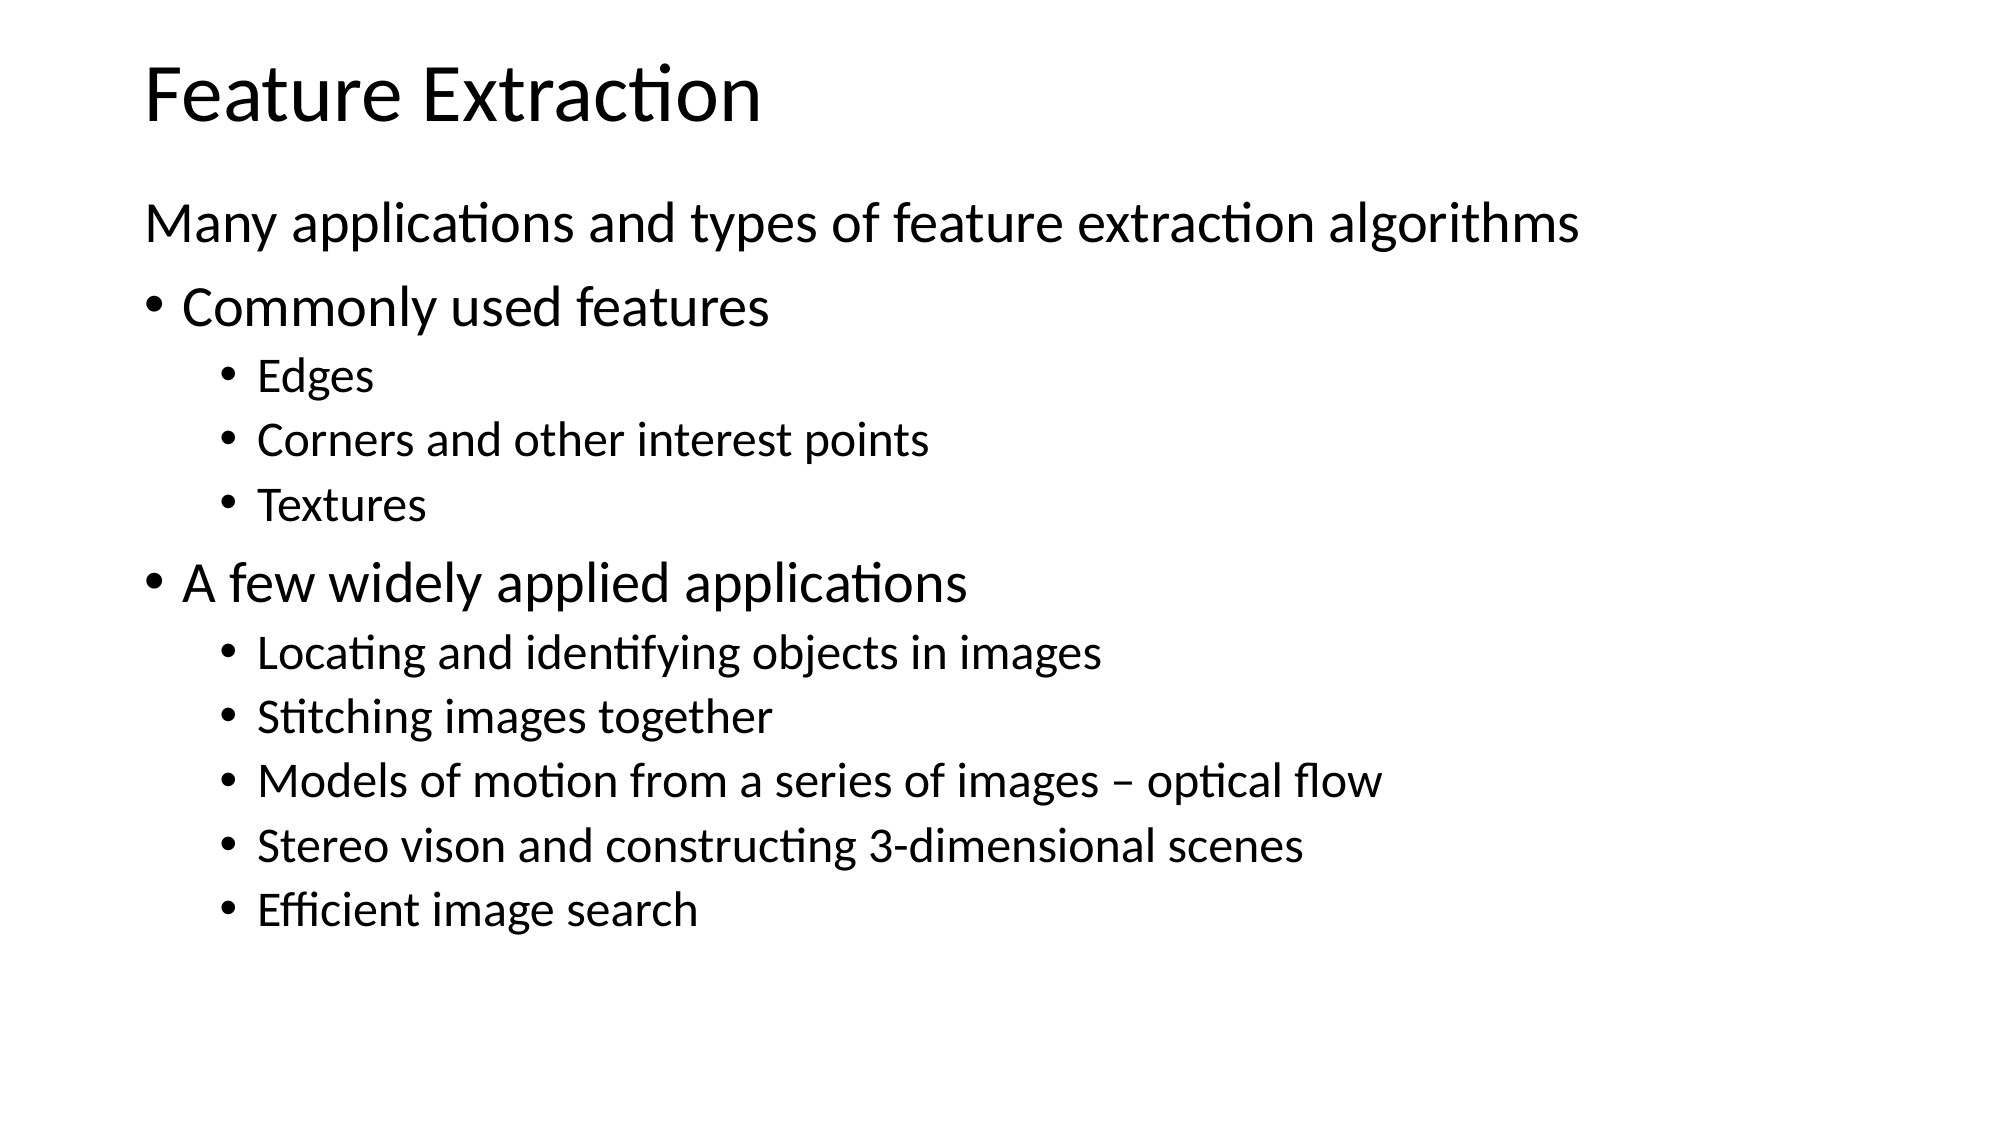

# Feature Extraction
Many applications and types of feature extraction algorithms
Commonly used features
Edges
Corners and other interest points
Textures
A few widely applied applications
Locating and identifying objects in images
Stitching images together
Models of motion from a series of images – optical flow
Stereo vison and constructing 3-dimensional scenes
Efficient image search